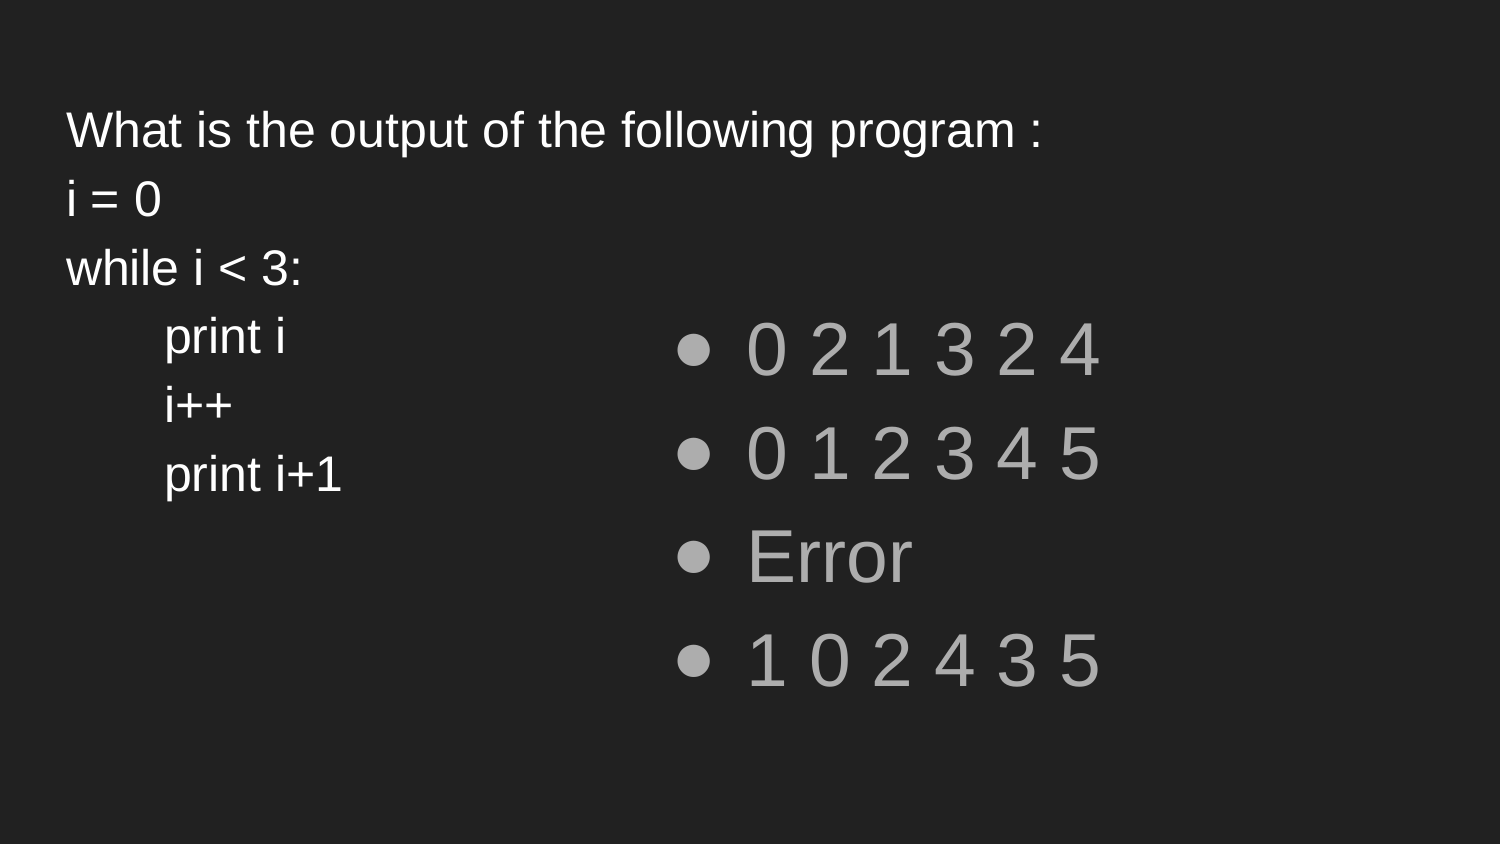

# What is the output of the following program :
i = 0
while i < 3:
       print i
       i++
       print i+1

0 2 1 3 2 4
0 1 2 3 4 5
Error
1 0 2 4 3 5